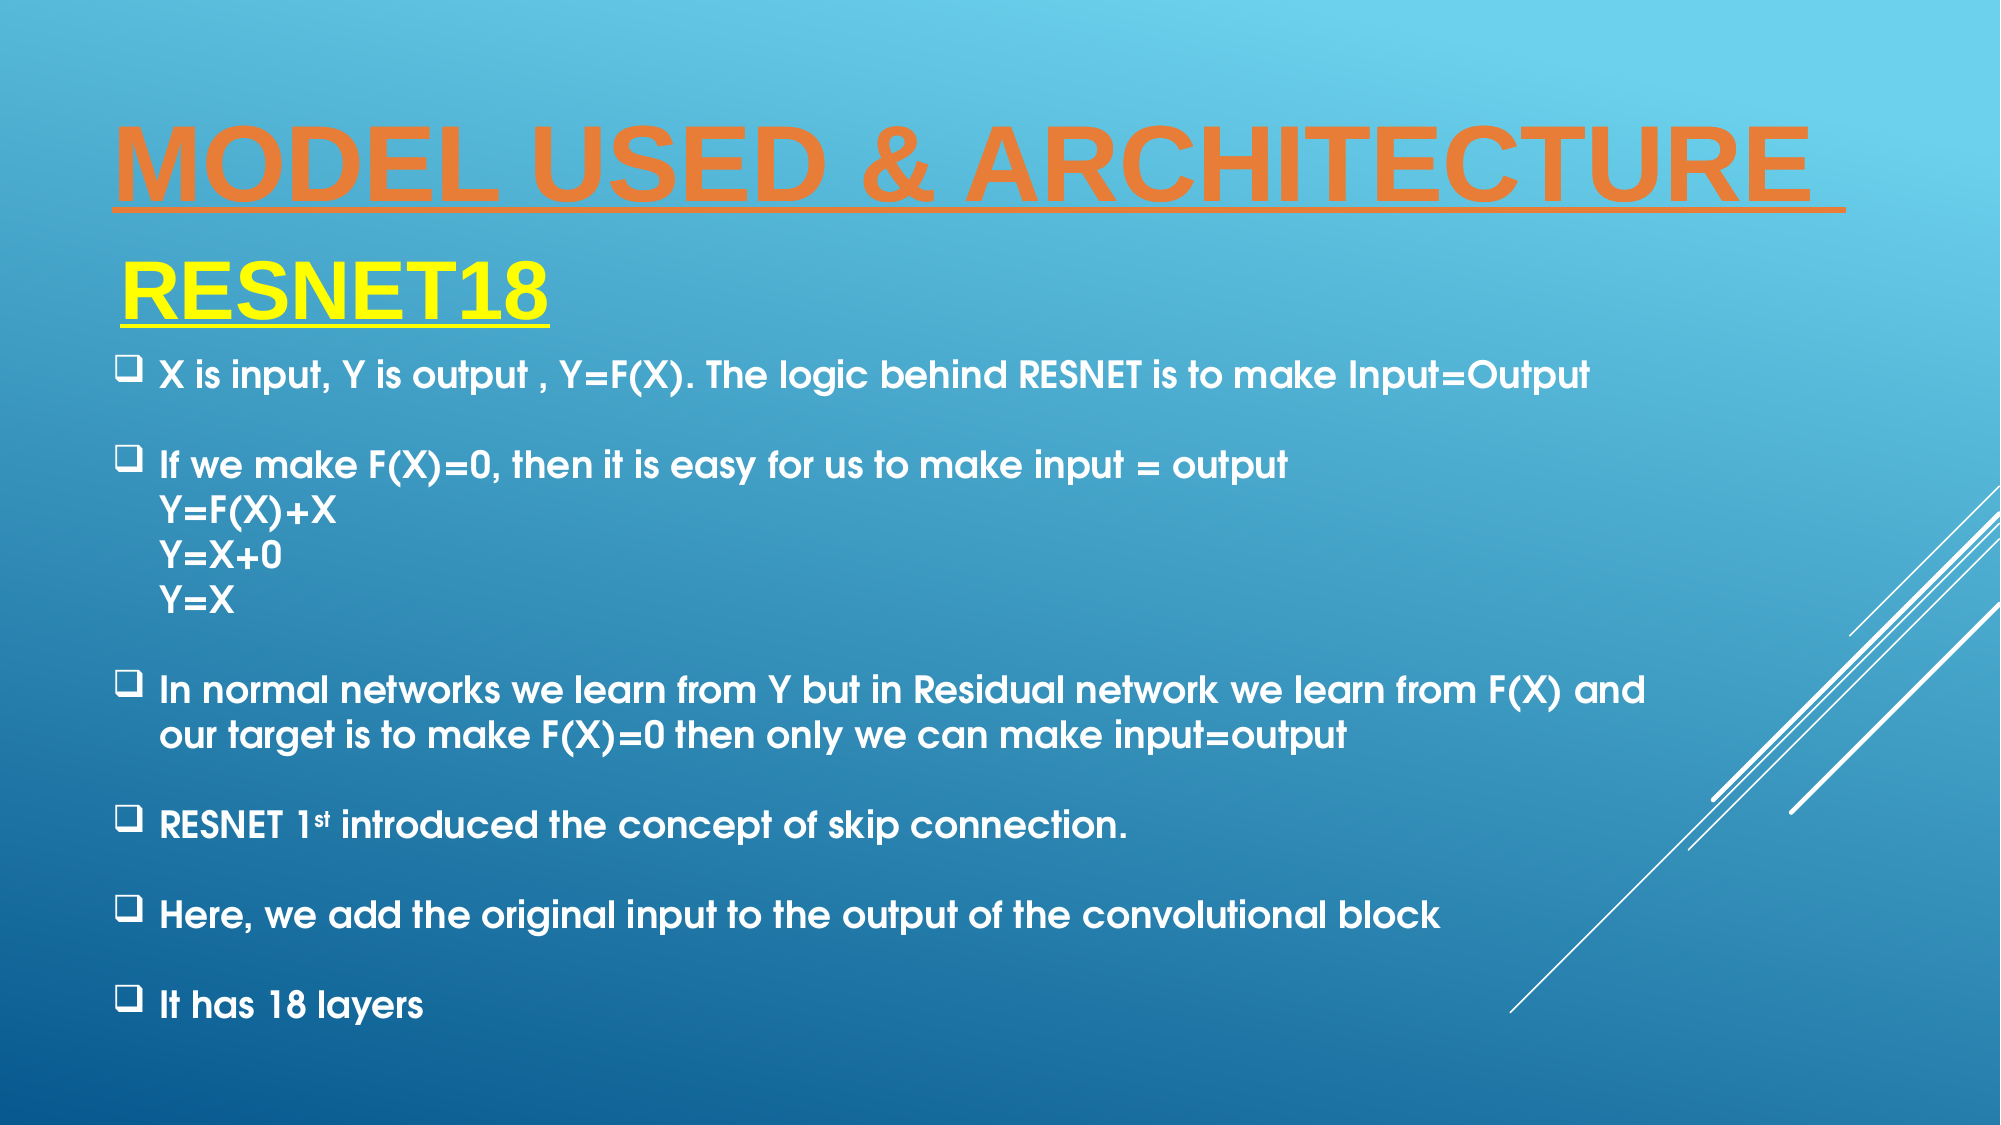

model used & Architecture
# model used & Architecture
RESNET18
X is input, Y is output , Y=F(X). The logic behind RESNET is to make Input=Output

If we make F(X)=0, then it is easy for us to make input = output
Y=F(X)+X
Y=X+0
Y=X

In normal networks we learn from Y but in Residual network we learn from F(X) and our target is to make F(X)=0 then only we can make input=output

RESNET 1st introduced the concept of skip connection.

Here, we add the original input to the output of the convolutional block

It has 18 layers